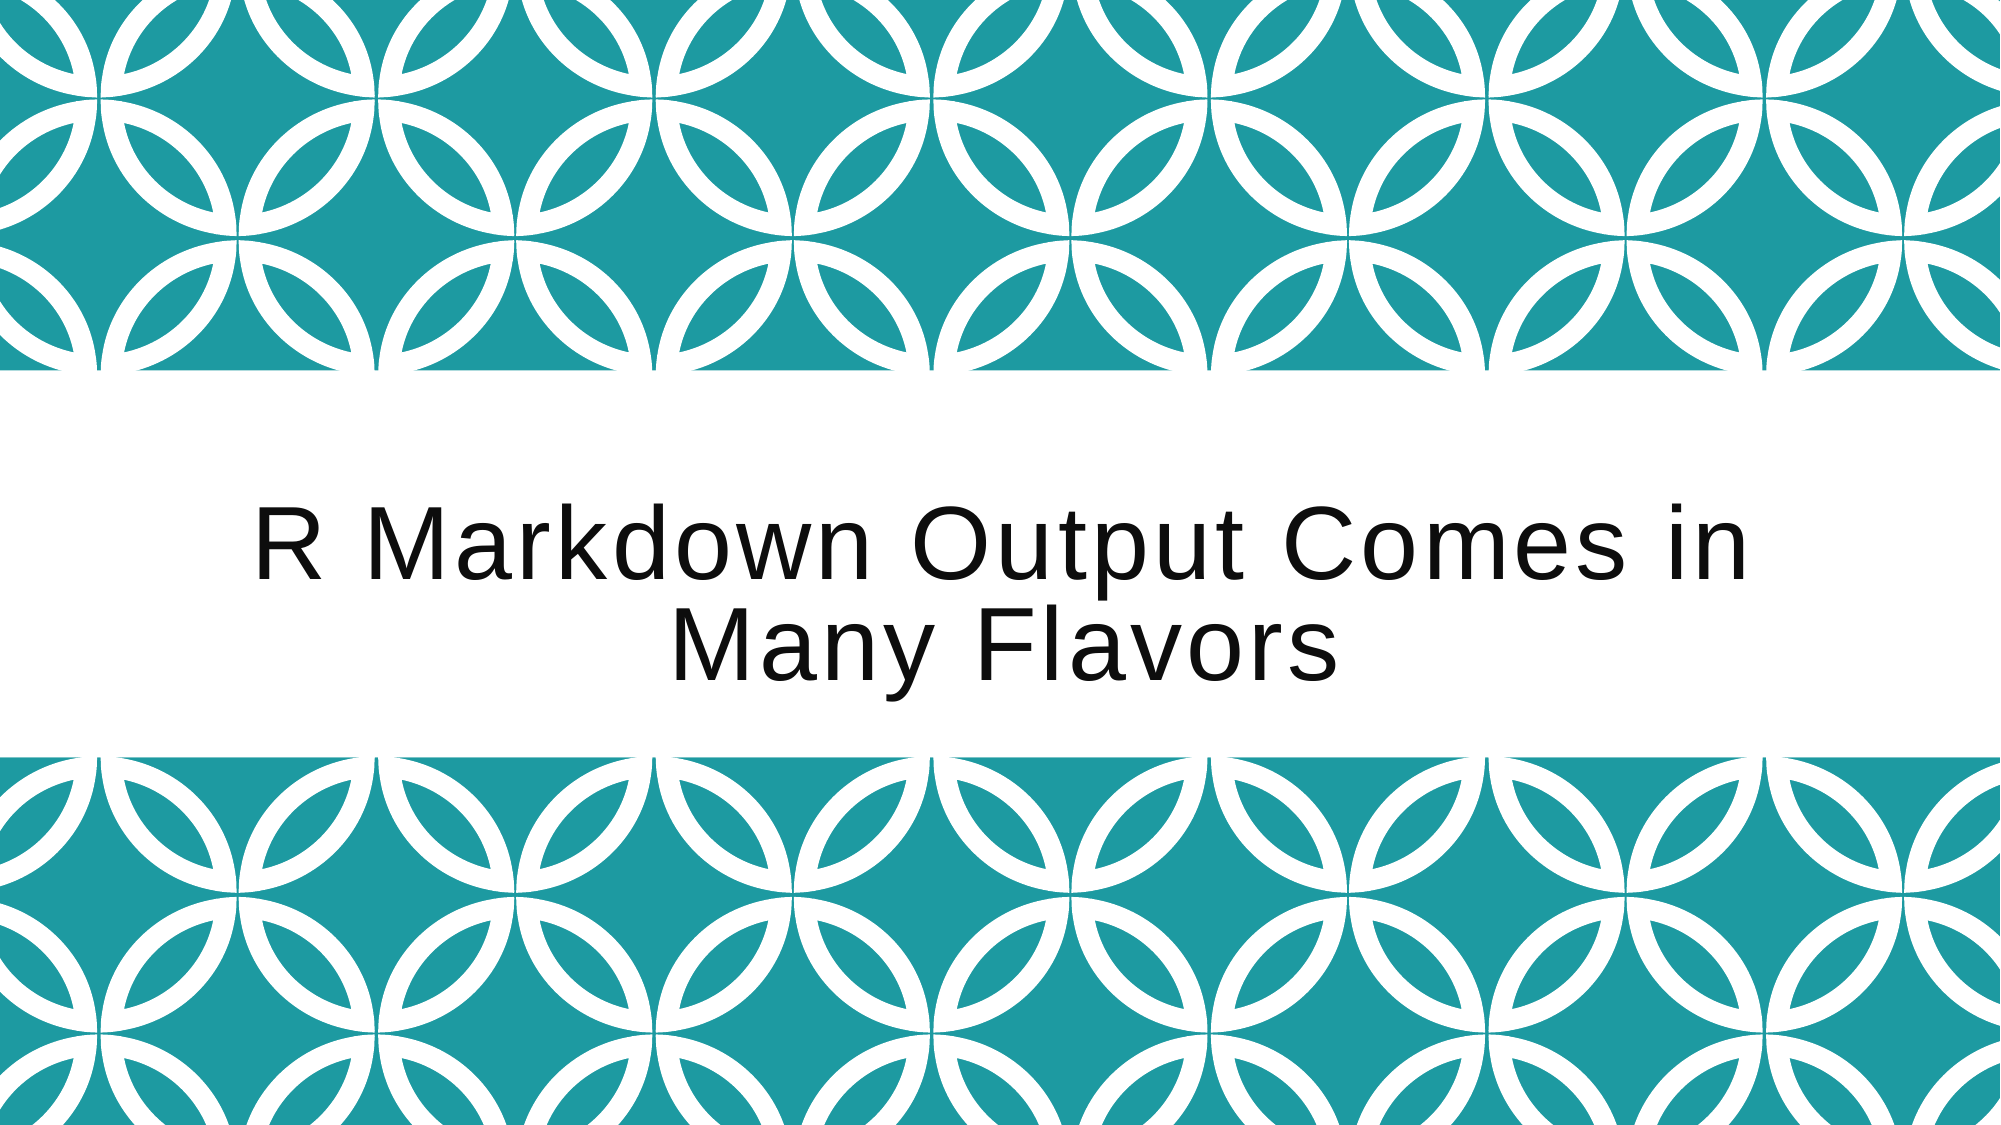

# R Markdown Output Comes in Many Flavors